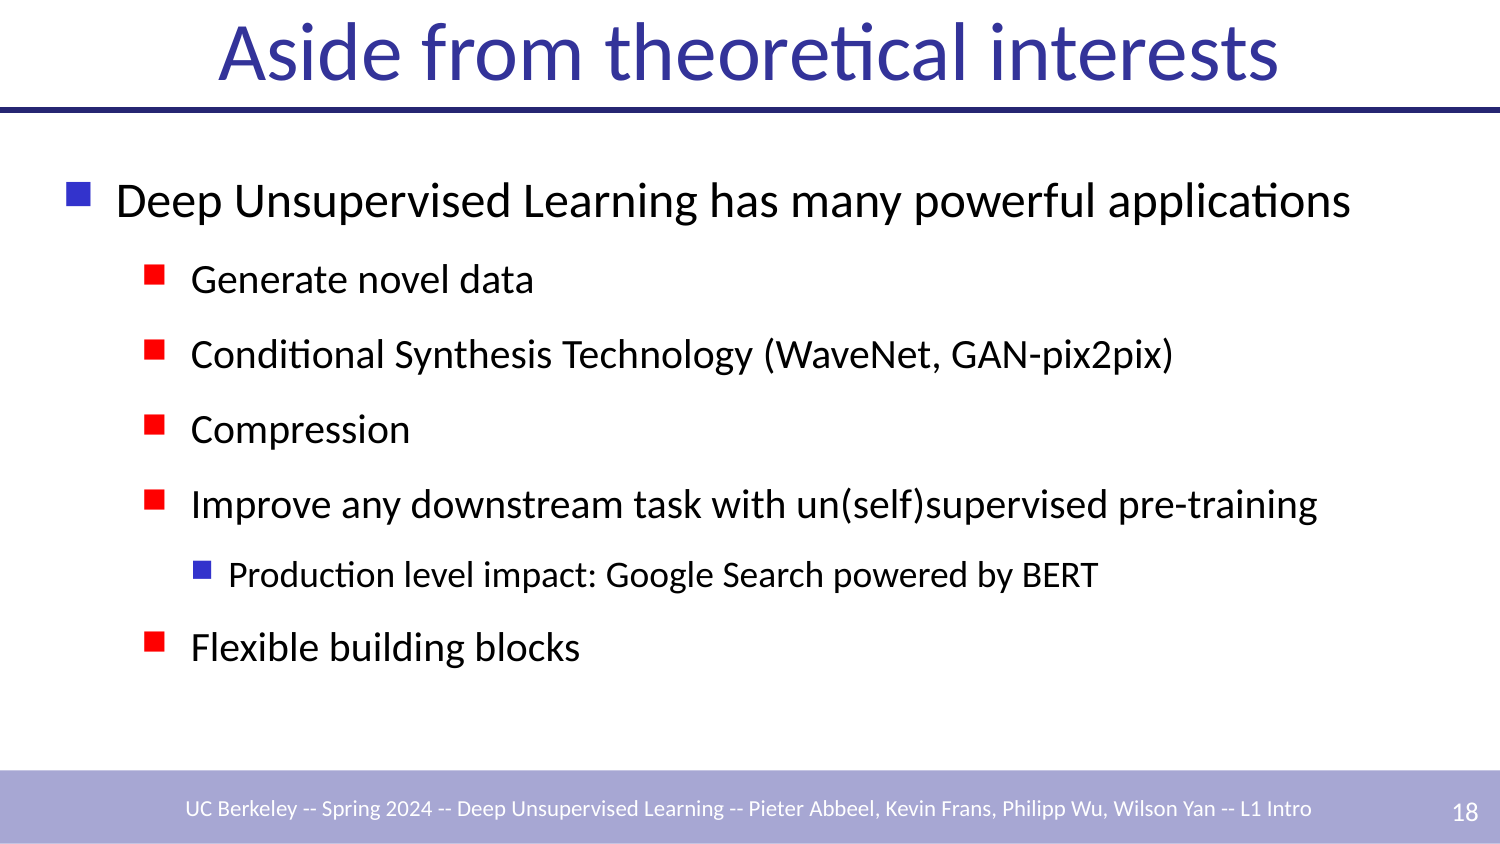

# Aside from theoretical interests
Deep Unsupervised Learning has many powerful applications
Generate novel data
Conditional Synthesis Technology (WaveNet, GAN-pix2pix)
Compression
Improve any downstream task with un(self)supervised pre-training
Production level impact: Google Search powered by BERT
Flexible building blocks

18